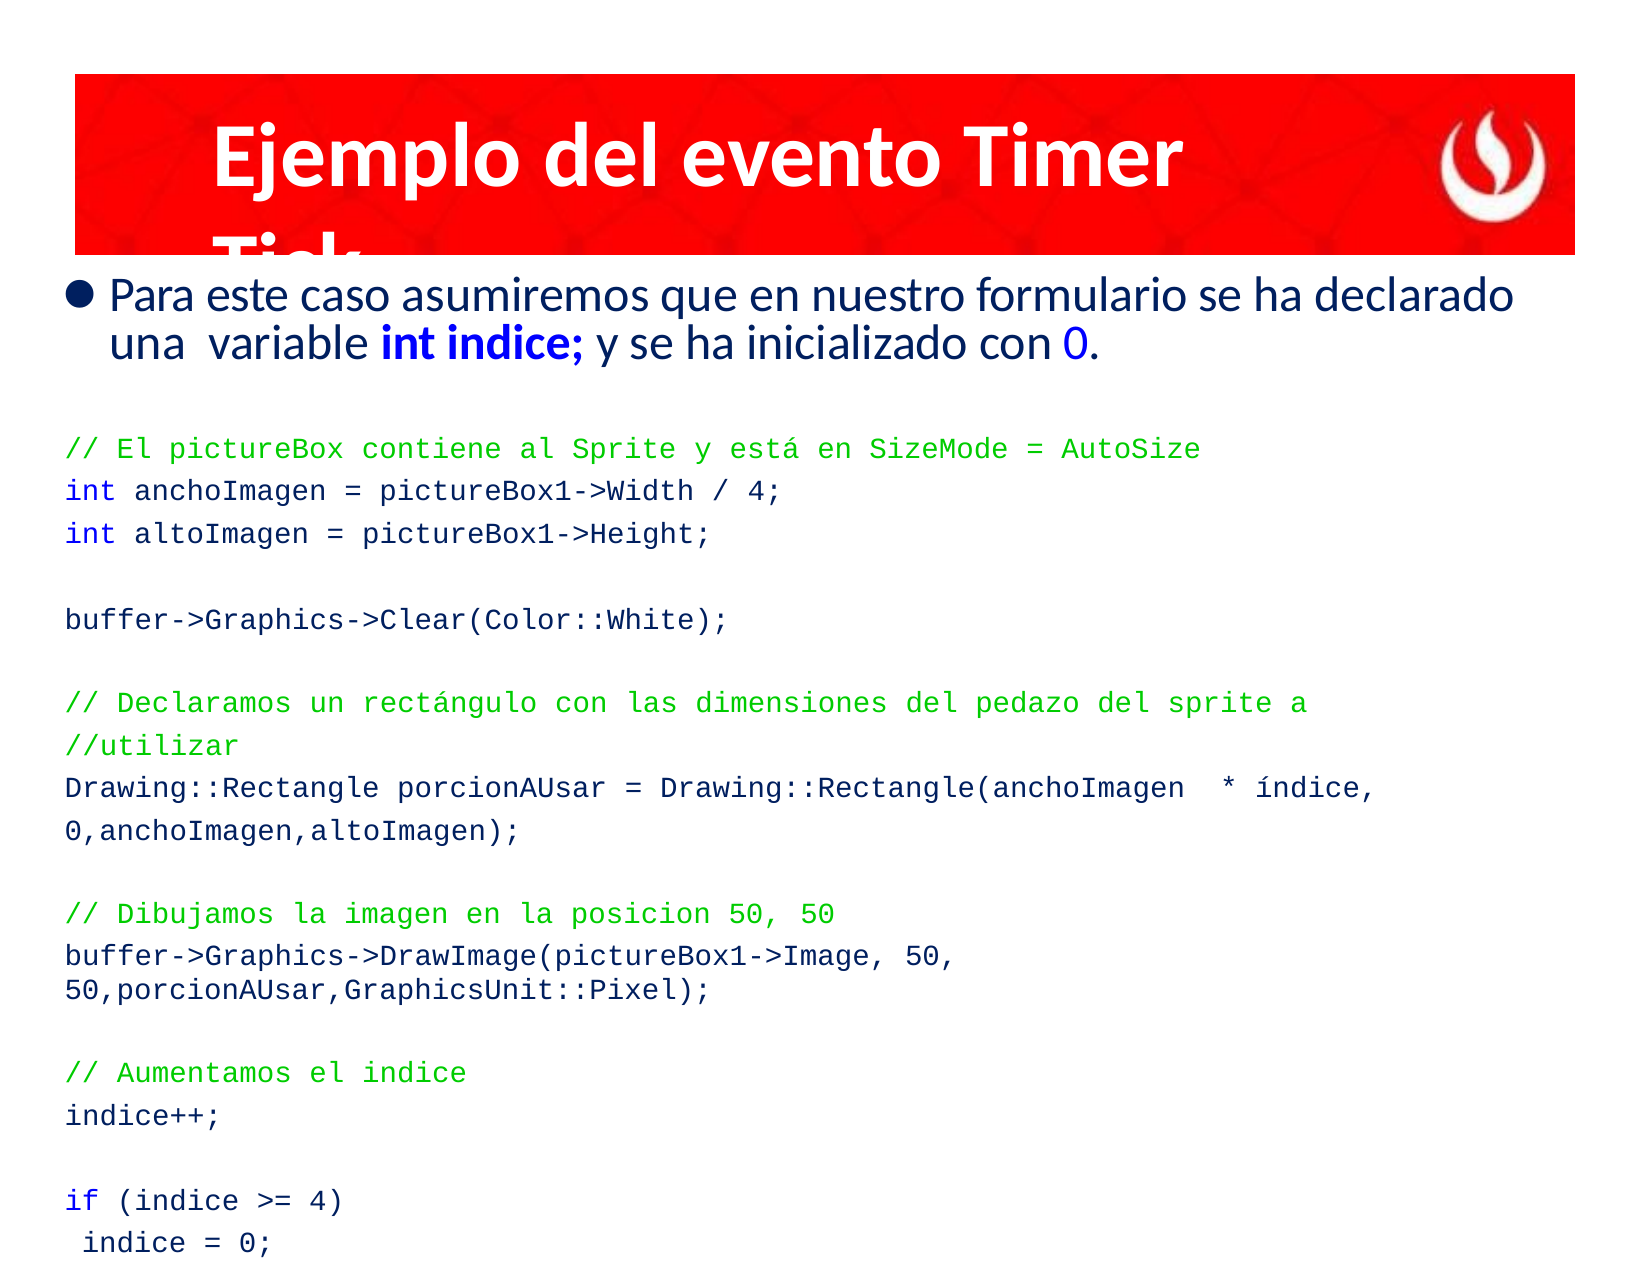

# Ejemplo del evento Timer Tick
Para este caso asumiremos que en nuestro formulario se ha declarado una  variable int indice; y se ha inicializado con 0.
// El pictureBox contiene al Sprite y está en SizeMode = AutoSize  int anchoImagen = pictureBox1->Width / 4;
int altoImagen = pictureBox1->Height;

buffer->Graphics->Clear(Color::White);

// Declaramos un rectángulo con las dimensiones del pedazo del sprite a //utilizar
Drawing::Rectangle porcionAUsar = Drawing::Rectangle(anchoImagen  * índice, 0,anchoImagen,altoImagen);

// Dibujamos la imagen en la posicion 50, 50
buffer->Graphics->DrawImage(pictureBox1->Image, 50, 50,porcionAUsar,GraphicsUnit::Pixel);

// Aumentamos el indice  indice++;

if (indice >= 4)
 indice = 0;